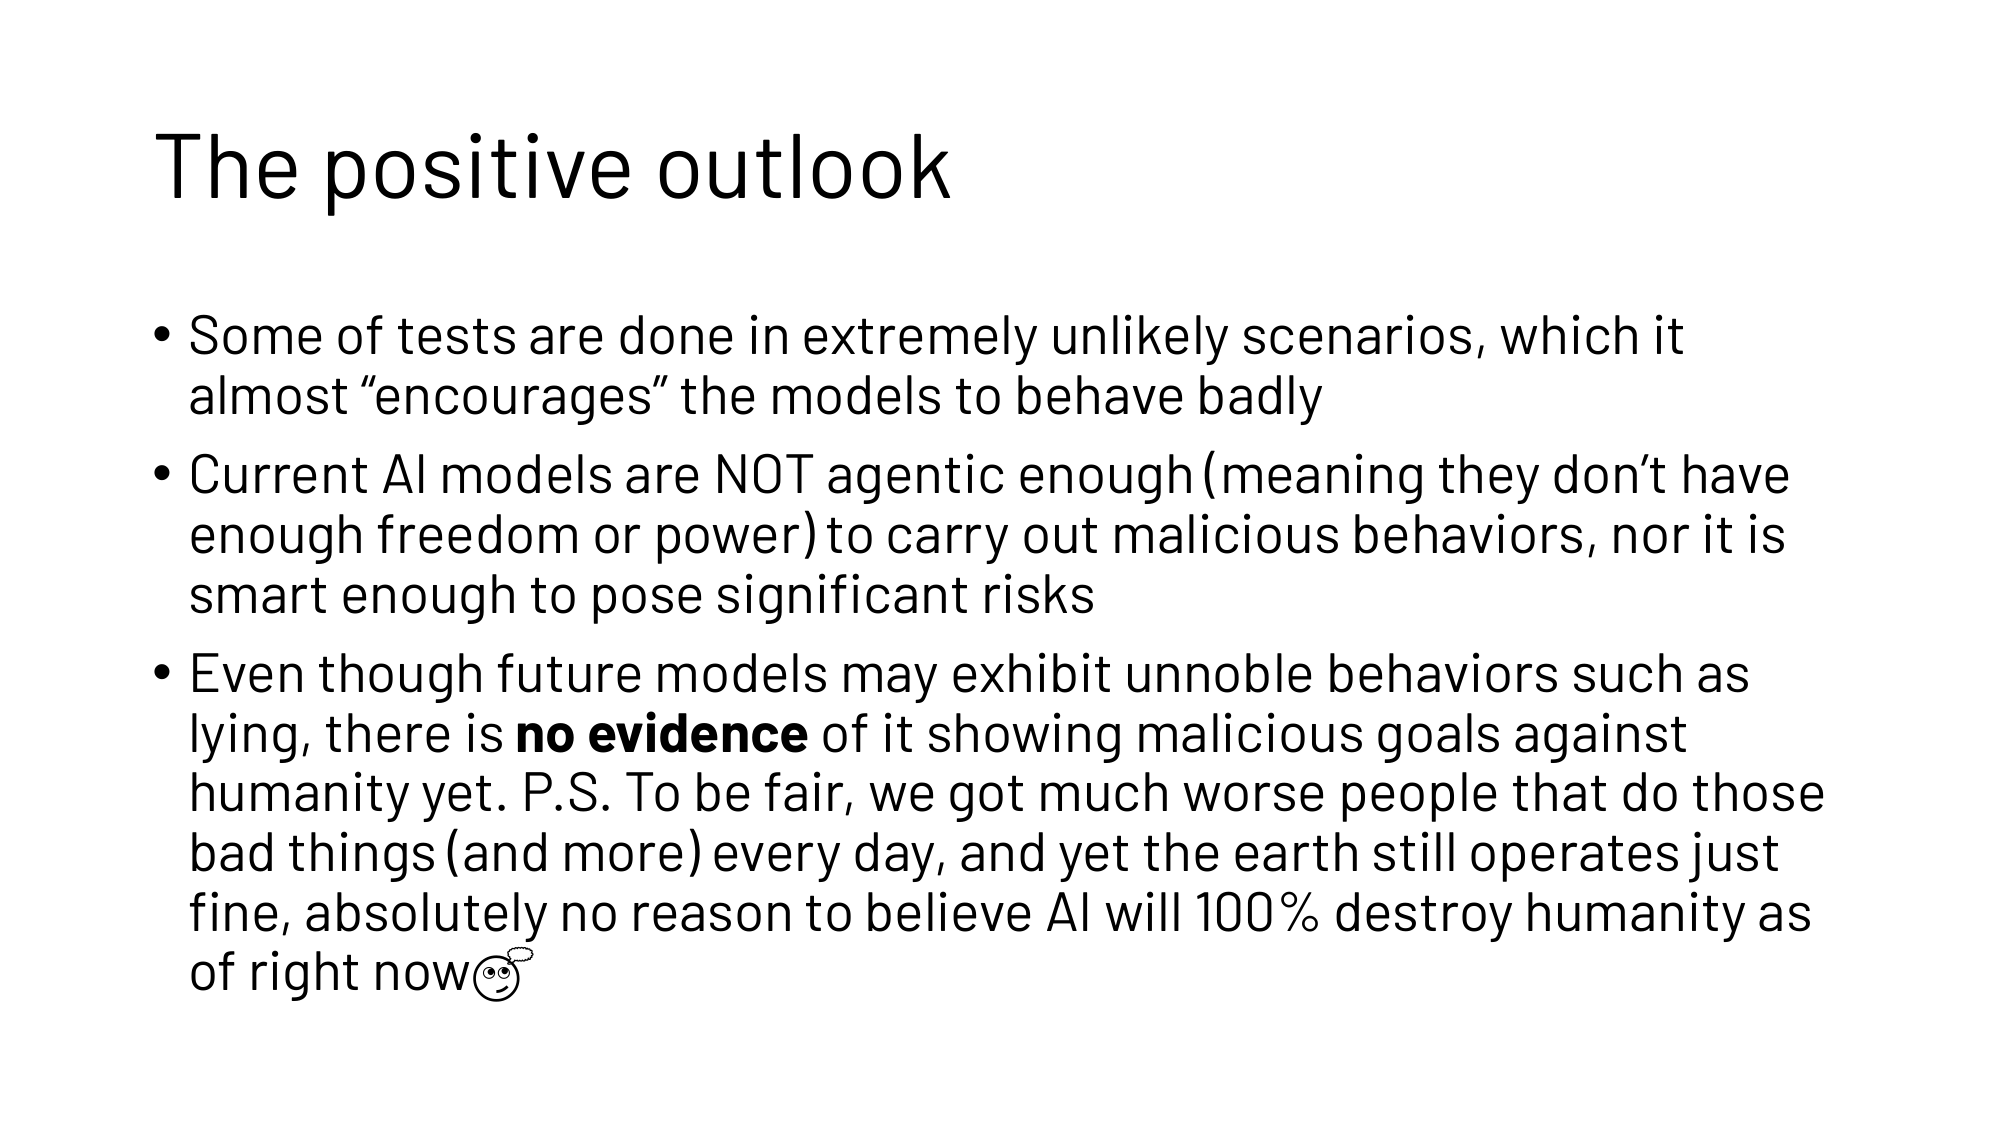

# The positive outlook
Some of tests are done in extremely unlikely scenarios, which it almost “encourages” the models to behave badly
Current AI models are NOT agentic enough (meaning they don’t have enough freedom or power) to carry out malicious behaviors, nor it is smart enough to pose significant risks
Even though future models may exhibit unnoble behaviors such as lying, there is no evidence of it showing malicious goals against humanity yet. P.S. To be fair, we got much worse people that do those bad things (and more) every day, and yet the earth still operates just fine, absolutely no reason to believe AI will 100% destroy humanity as of right now🤔